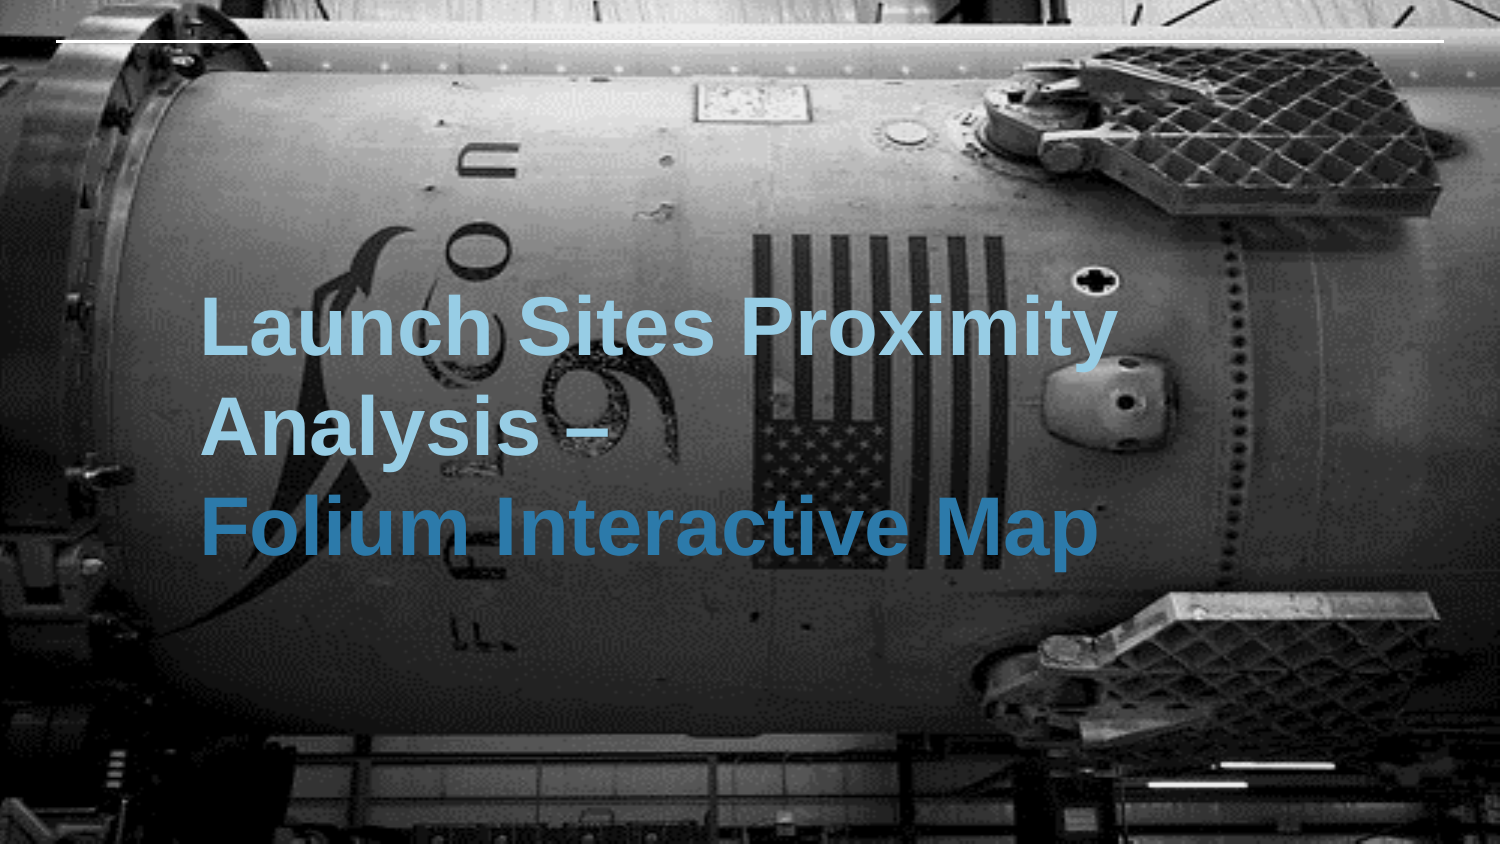

# Launch Sites Proximity Analysis – Folium Interactive Map